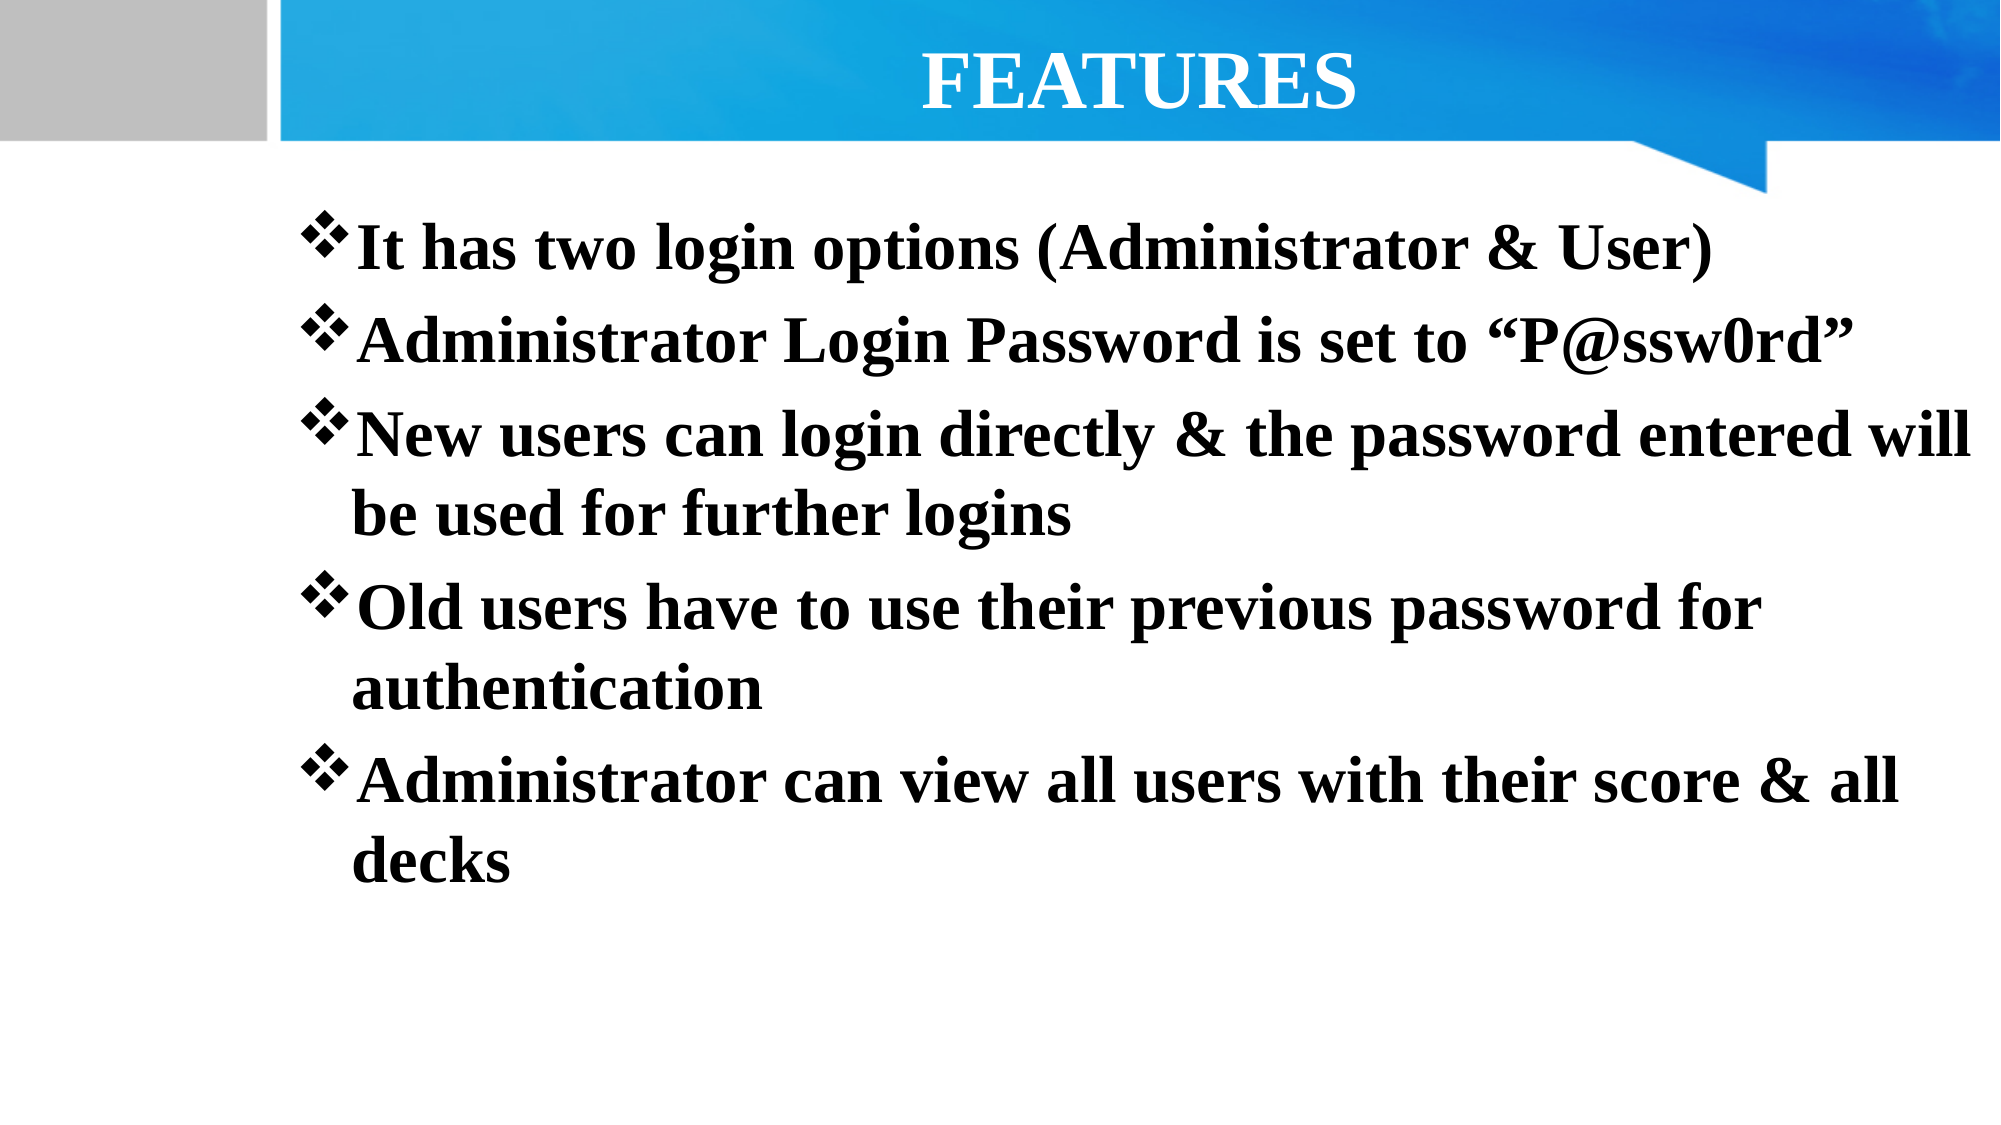

# FEATURES
It has two login options (Administrator & User)
Administrator Login Password is set to “P@ssw0rd”
New users can login directly & the password entered will be used for further logins
Old users have to use their previous password for authentication
Administrator can view all users with their score & all decks